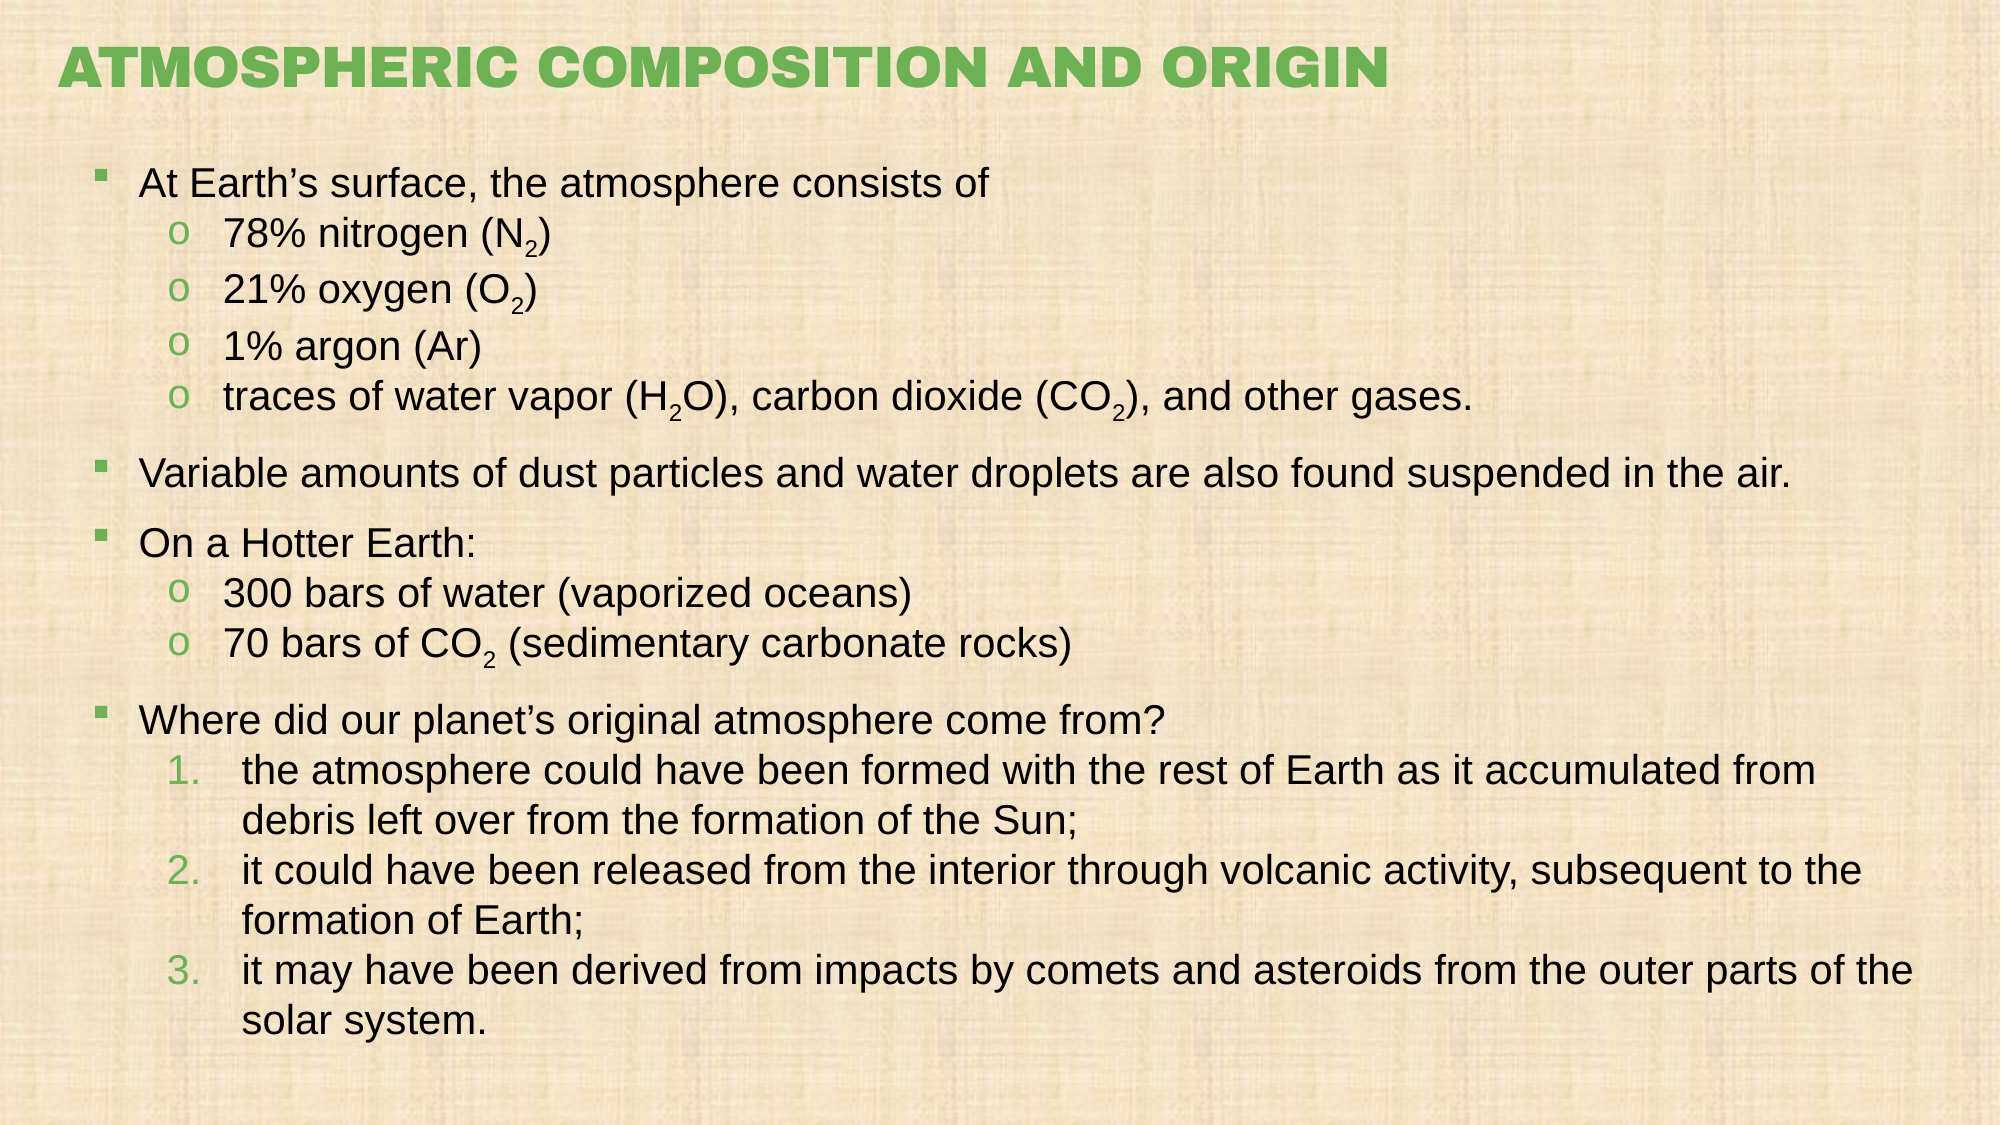

# Atmospheric Composition and Origin
At Earth’s surface, the atmosphere consists of
78% nitrogen (N2)
21% oxygen (O2)
1% argon (Ar)
traces of water vapor (H2O), carbon dioxide (CO2), and other gases.

Variable amounts of dust particles and water droplets are also found suspended in the air.

On a Hotter Earth:
300 bars of water (vaporized oceans)
70 bars of CO2 (sedimentary carbonate rocks)

Where did our planet’s original atmosphere come from?
the atmosphere could have been formed with the rest of Earth as it accumulated from debris left over from the formation of the Sun;
it could have been released from the interior through volcanic activity, subsequent to the formation of Earth;
it may have been derived from impacts by comets and asteroids from the outer parts of the solar system.